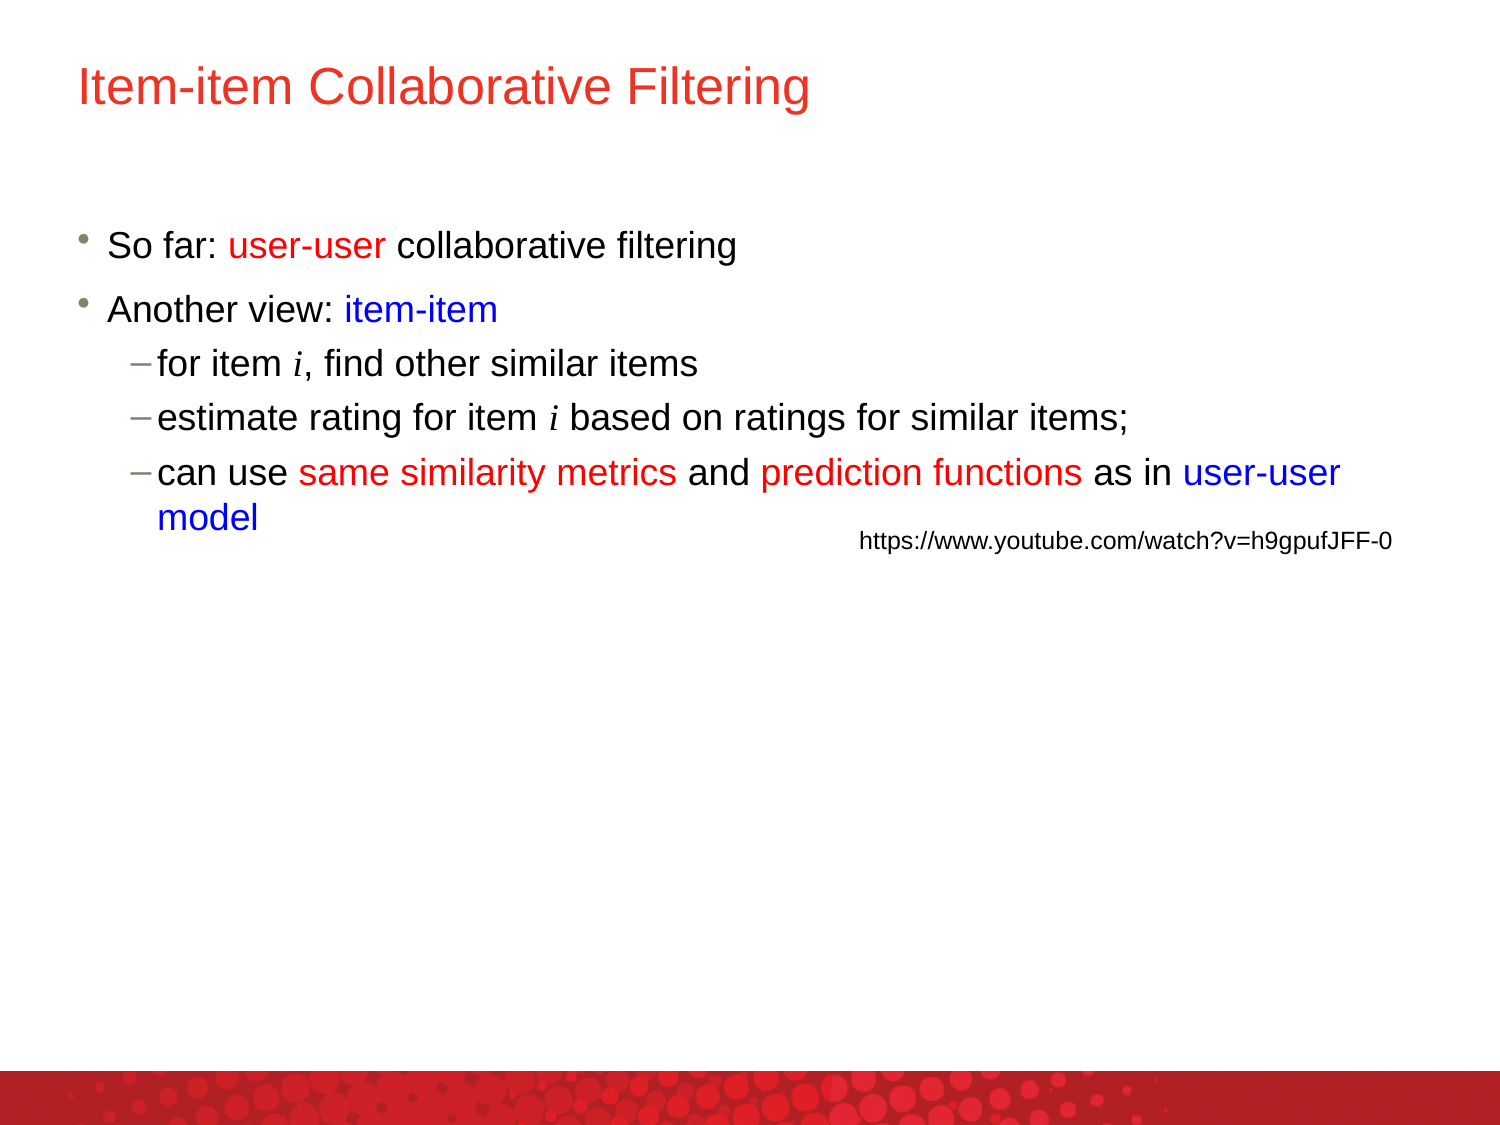

# Item-item Collaborative Filtering
So far: user-user collaborative filtering
Another view: item-item
for item i, find other similar items
estimate rating for item i based on ratings for similar items;
can use same similarity metrics and prediction functions as in user-user model
https://www.youtube.com/watch?v=h9gpufJFF-0